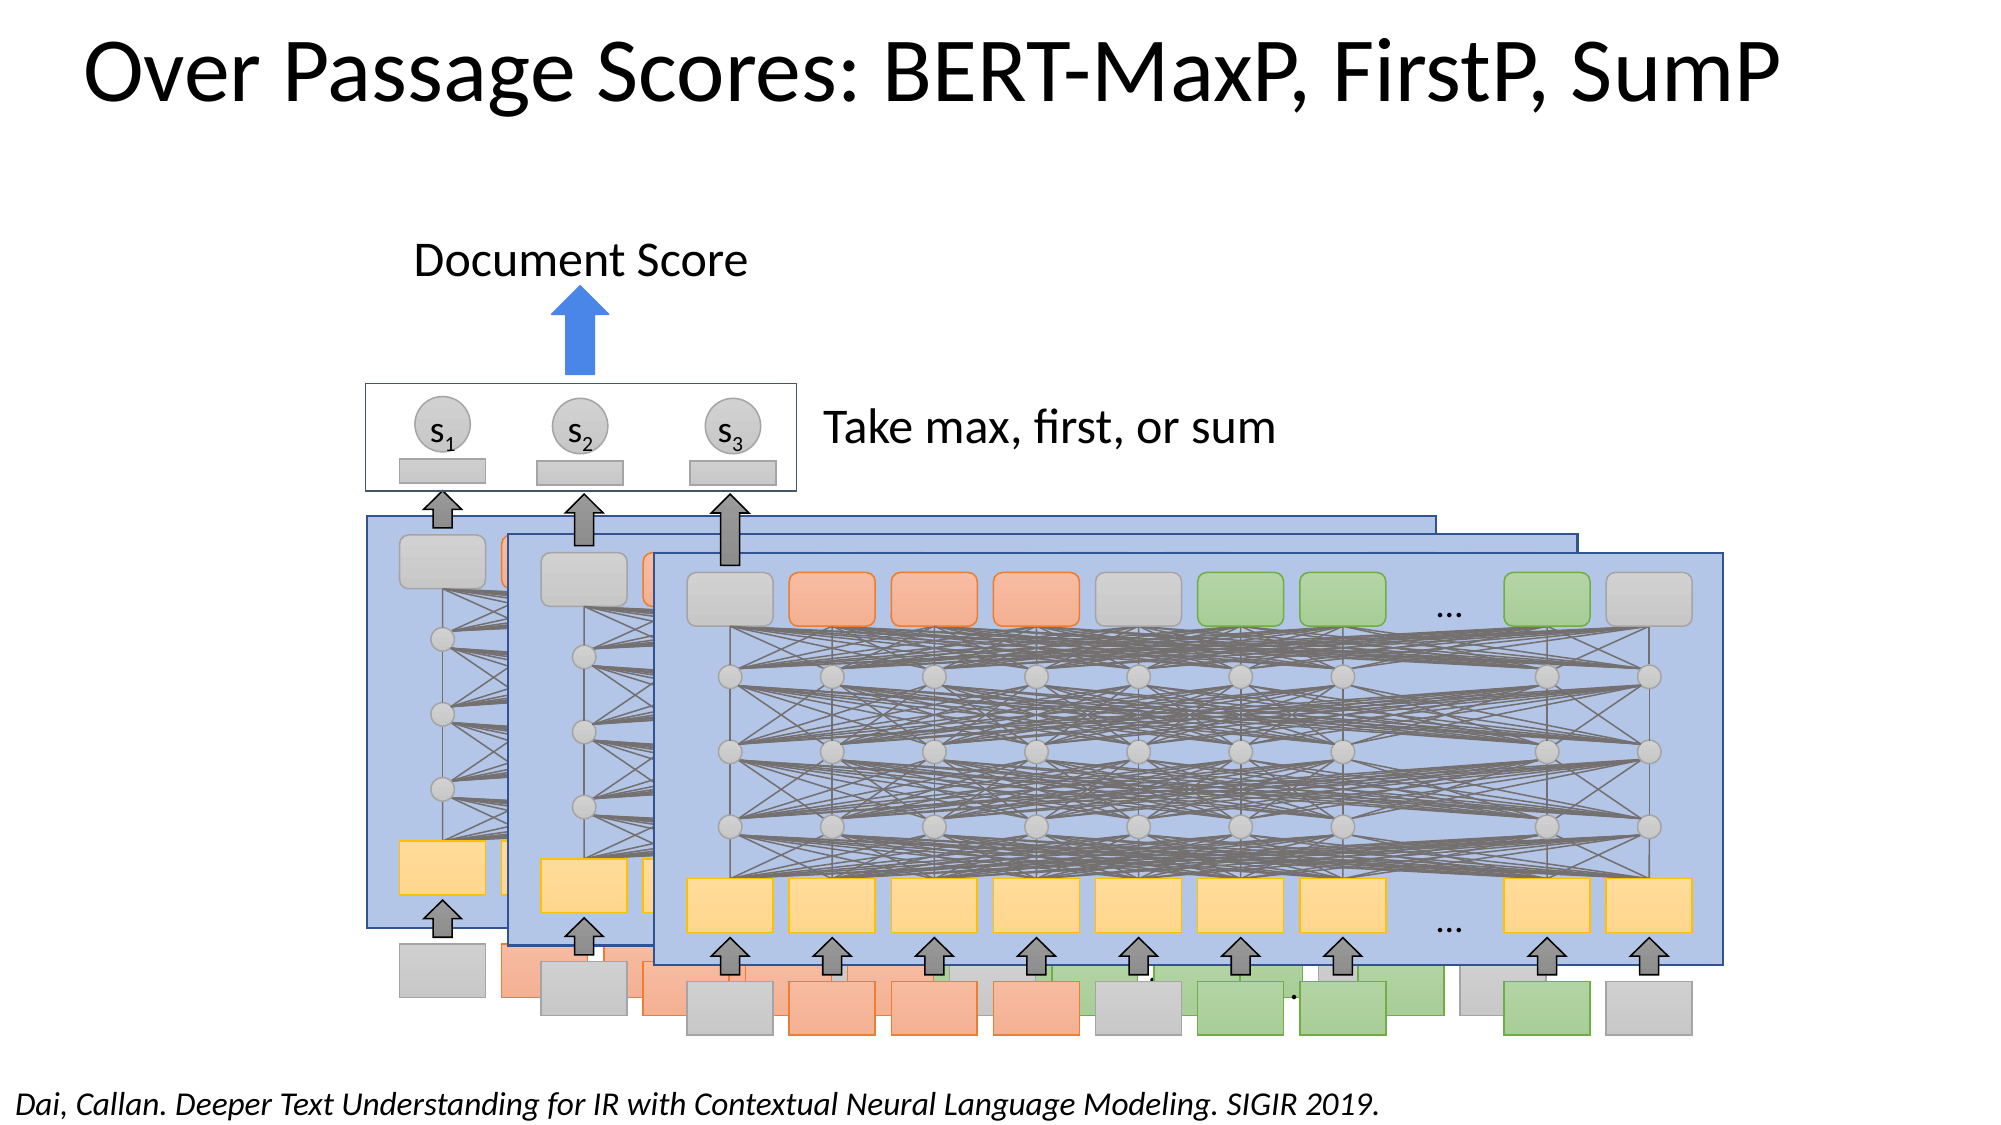

Over Passage Scores: BERT-MaxP, FirstP, SumP
Document Score

Take max, first, or sum

s1
s2
s3

…

…

…
…
…
…
Dai, Callan. Deeper Text Understanding for IR with Contextual Neural Language Modeling. SIGIR 2019.